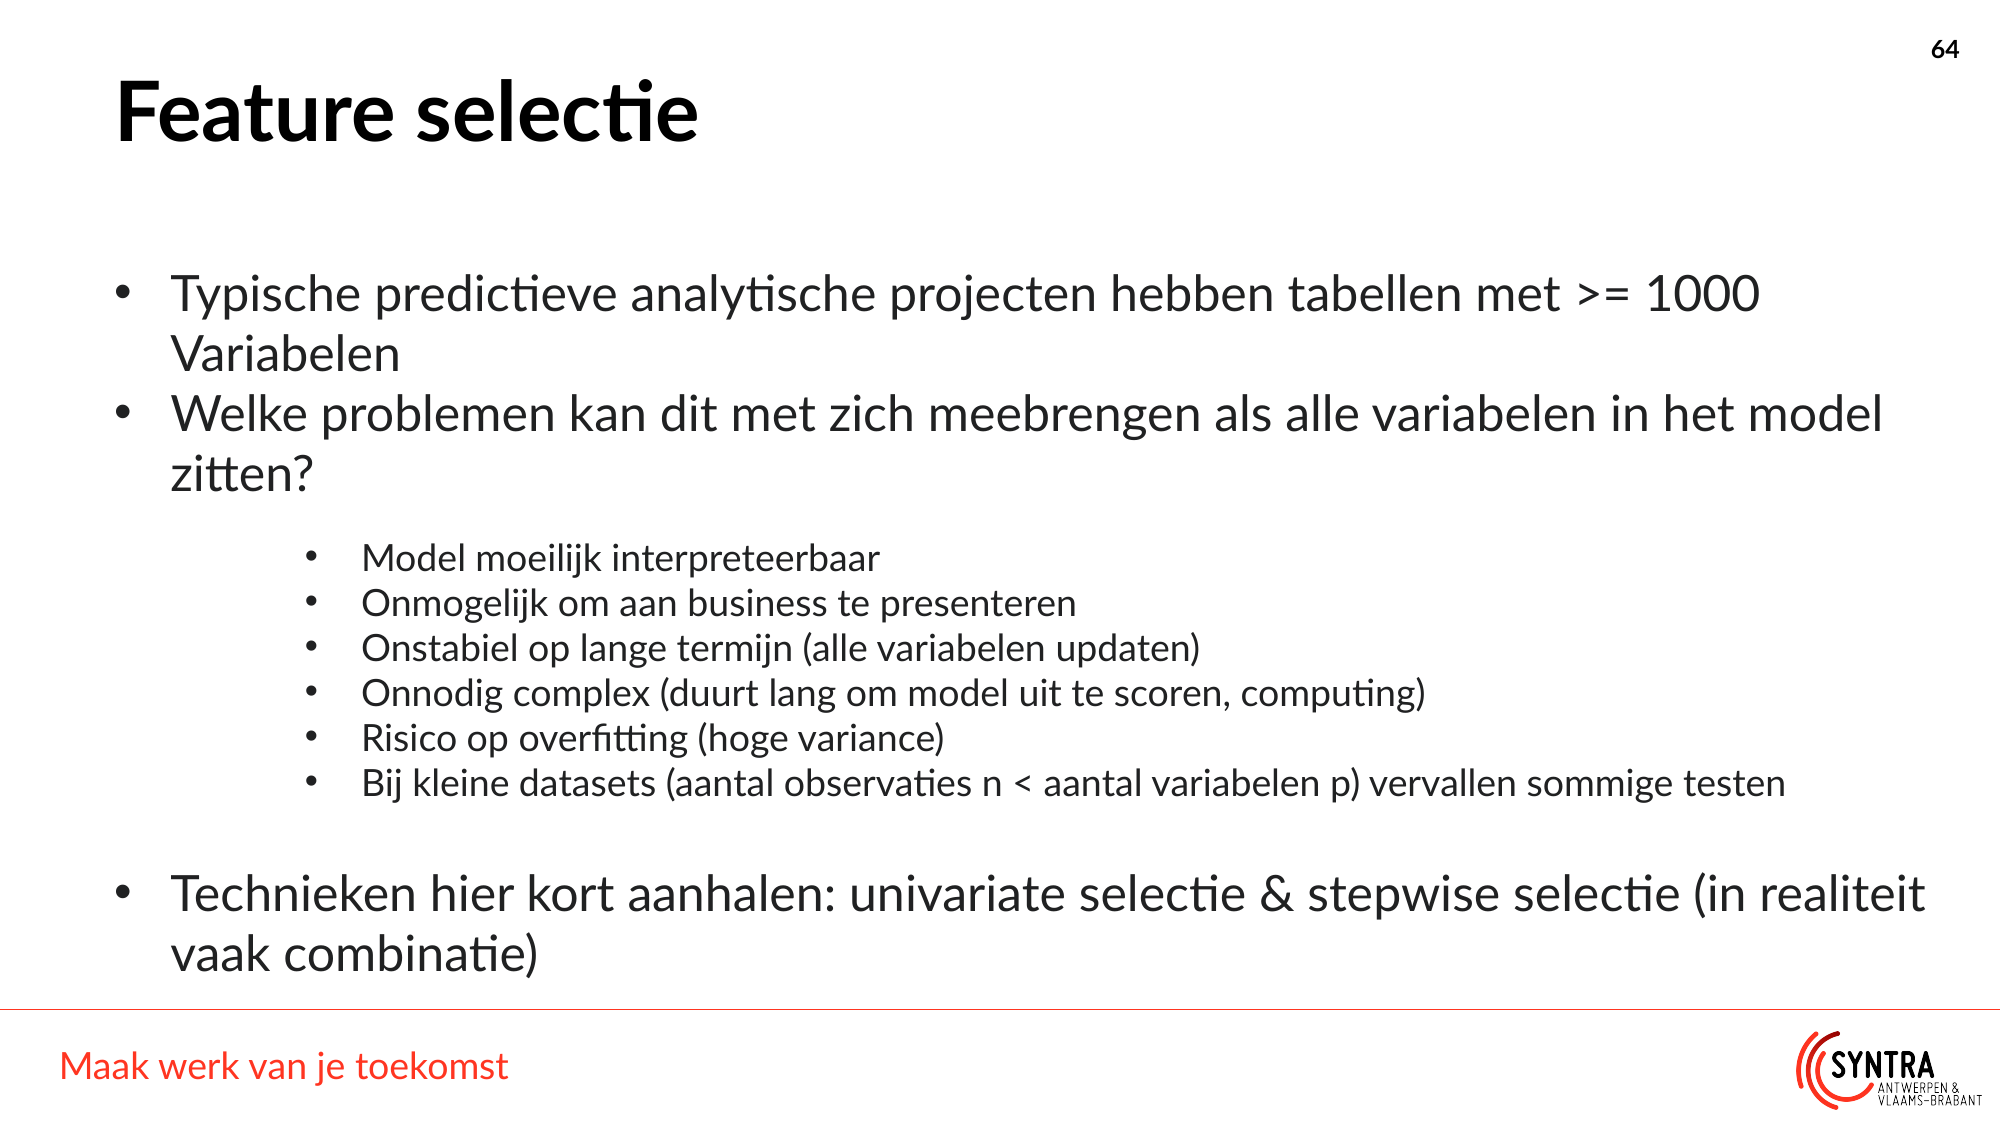

# Feature selectie

Typische predictieve analytische projecten hebben tabellen met >= 1000 Variabelen
Welke problemen kan dit met zich meebrengen als alle variabelen in het model zitten?

Technieken hier kort aanhalen: univariate selectie & stepwise selectie (in realiteit vaak combinatie)

Model moeilijk interpreteerbaar
Onmogelijk om aan business te presenteren
Onstabiel op lange termijn (alle variabelen updaten)
Onnodig complex (duurt lang om model uit te scoren, computing)
Risico op overfitting (hoge variance)
Bij kleine datasets (aantal observaties n < aantal variabelen p) vervallen sommige testen